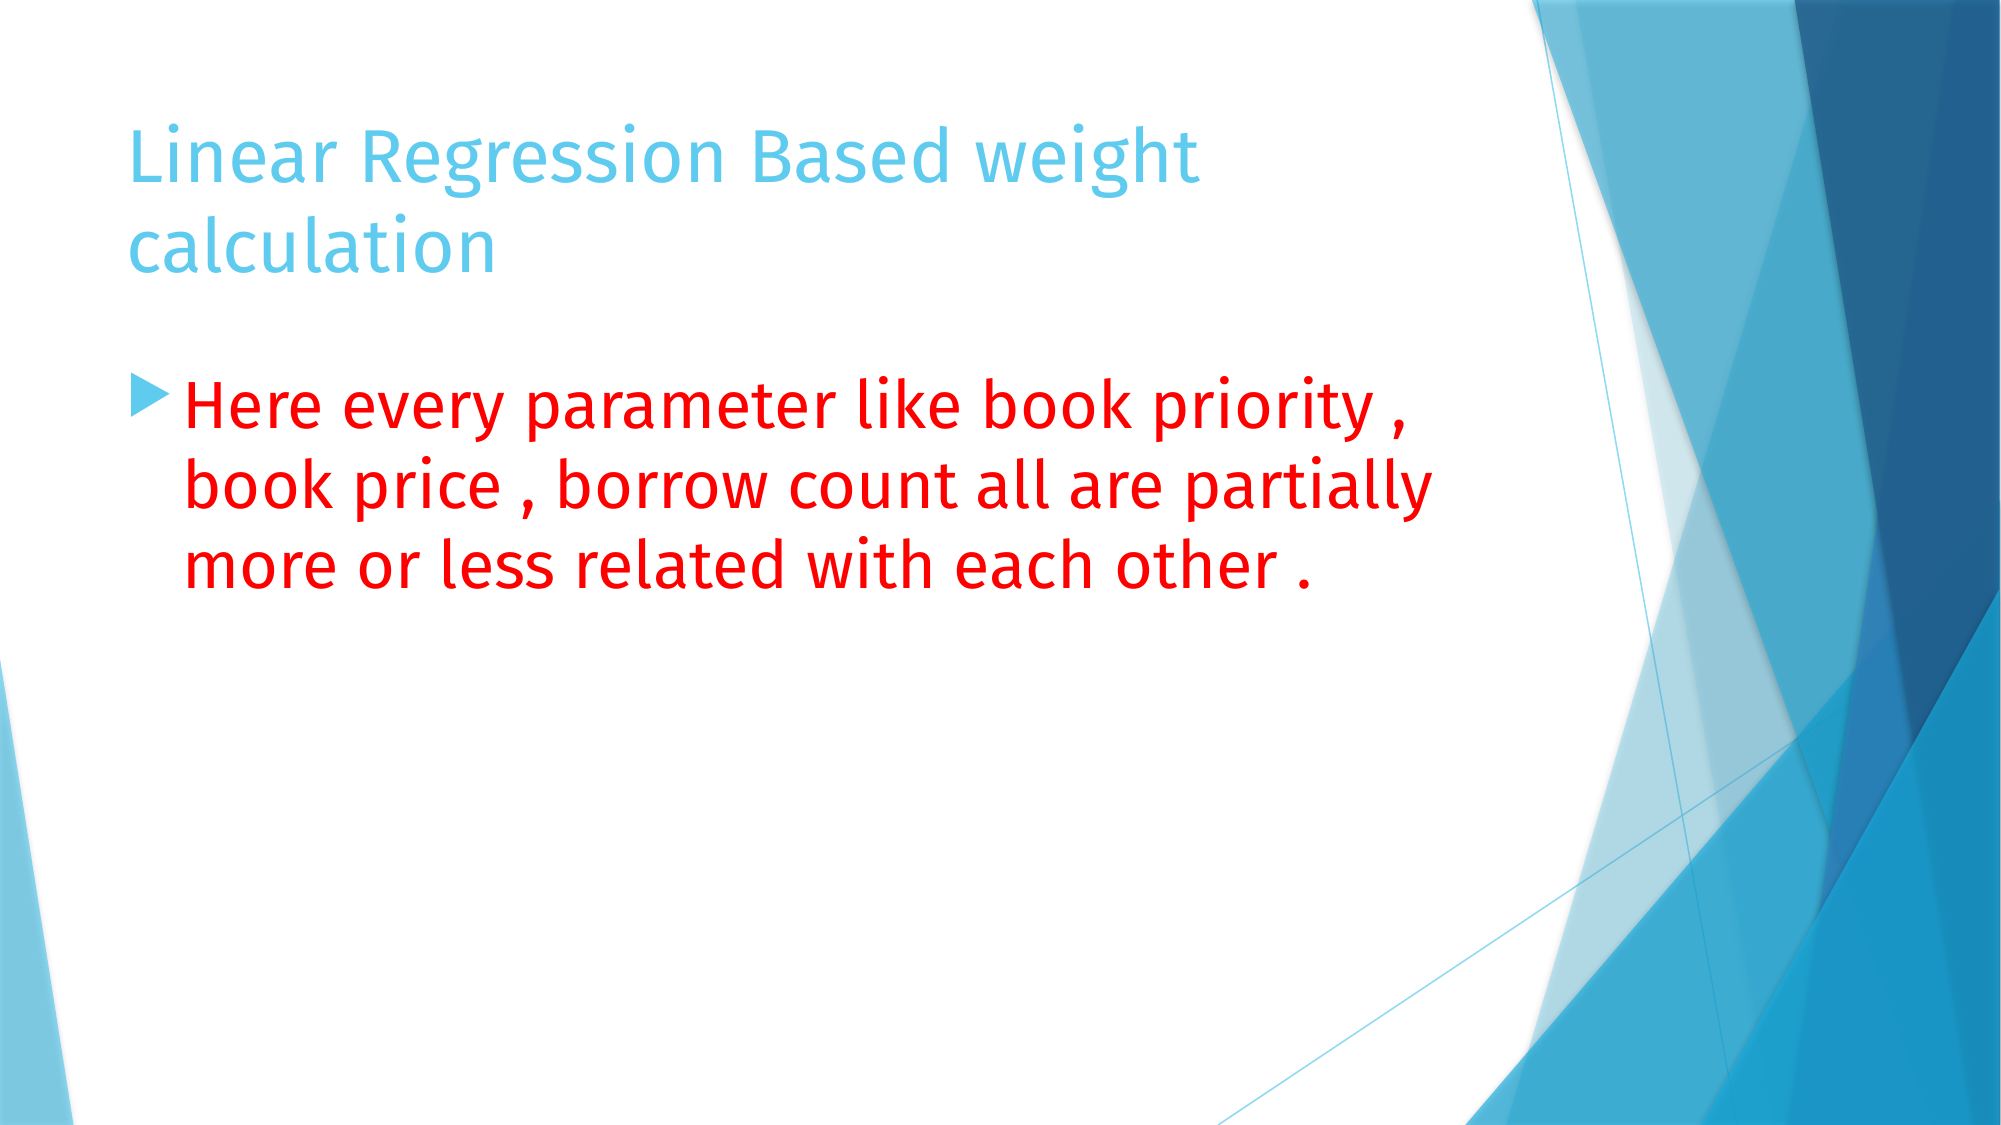

# Linear Regression Based weight calculation
Here every parameter like book priority , book price , borrow count all are partially more or less related with each other .